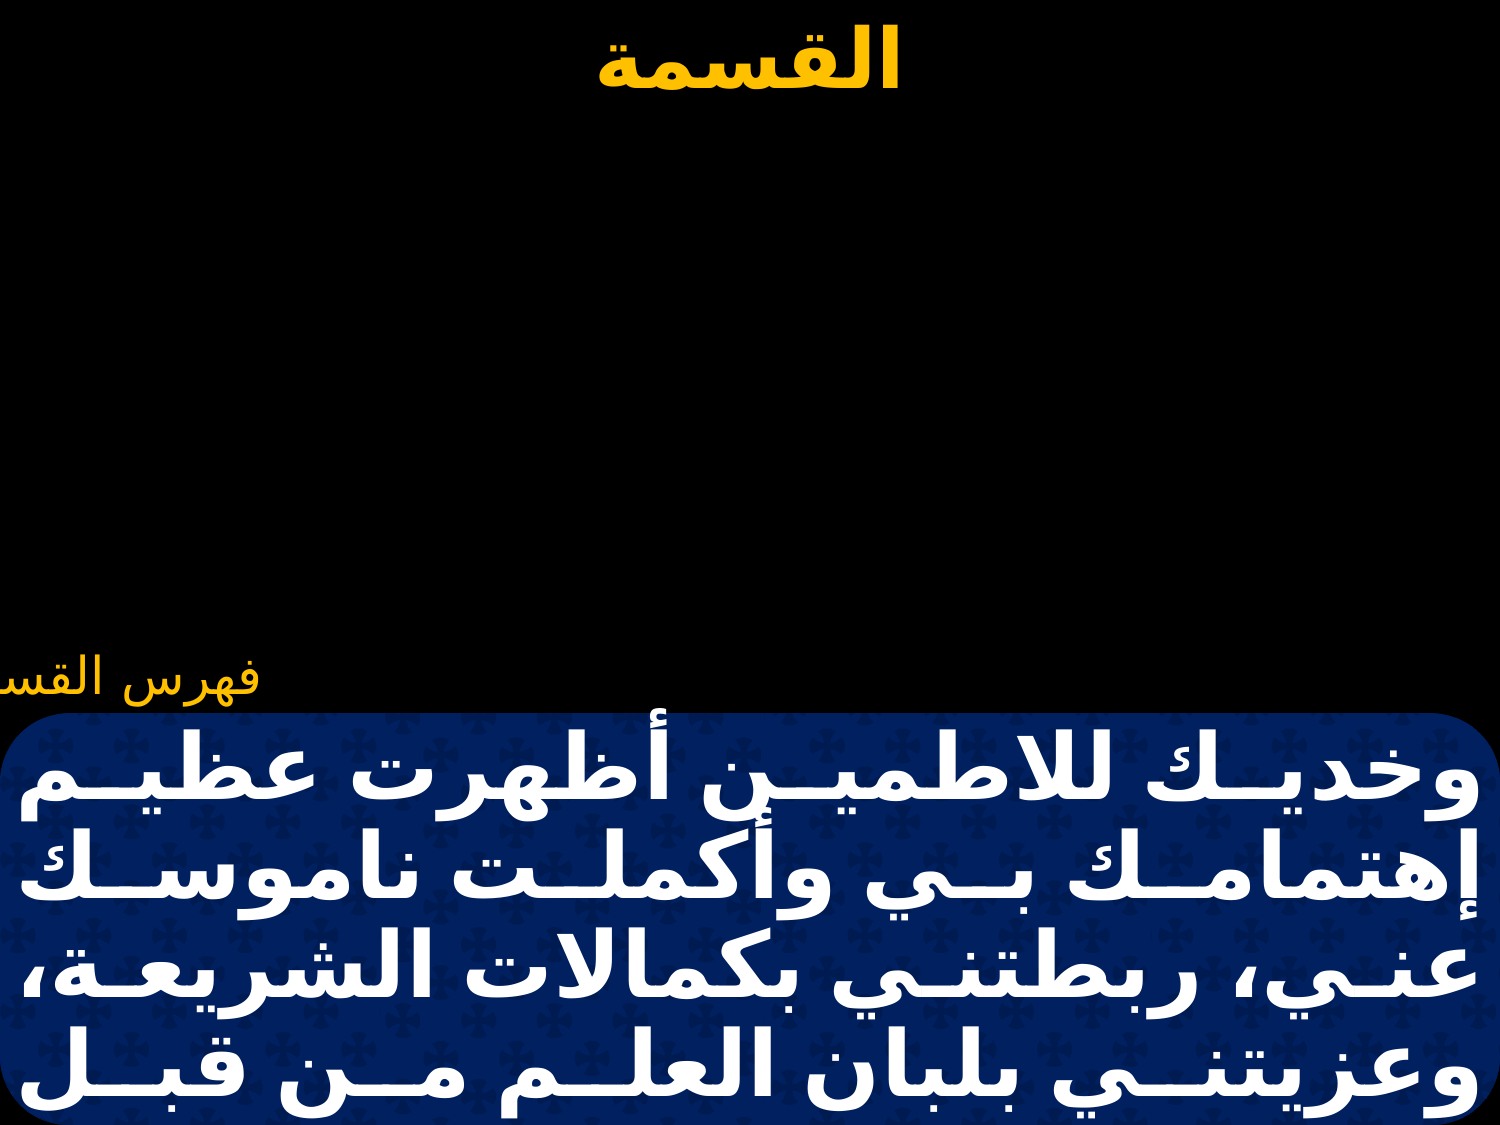

#
وخديك للاطمين أظهرت عظيم إهتمامك بي وأكملت ناموسك عني، ربطتني بكمالات الشريعة، وعزيتني بلبان العلم من قبل روحك القدوس، منطقتني بالقوة وإتخذتني لك مسكنًا، صنعت لي وليمة النعمة